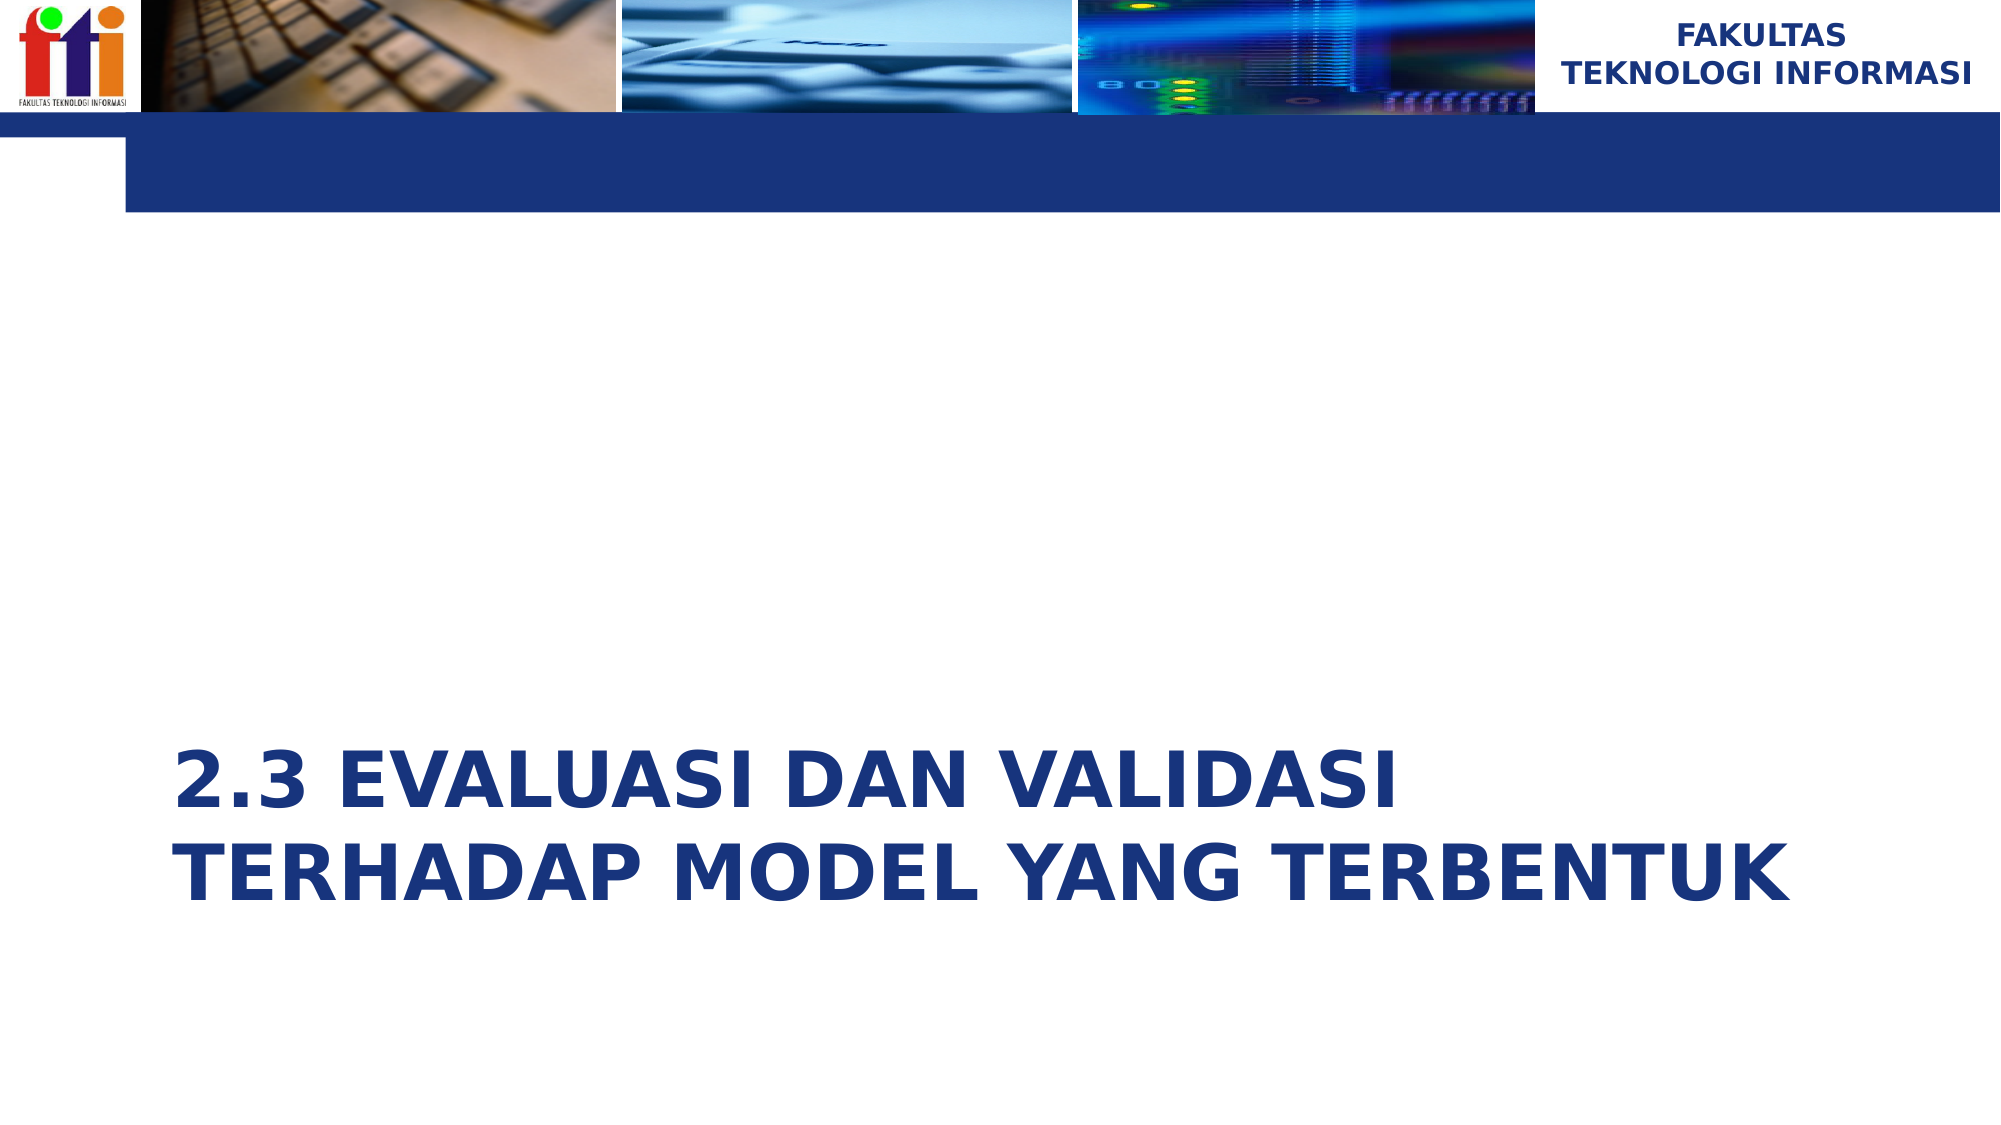

36

# 2.3 Evaluasi dan Validasi terhadap Model yang Terbentuk